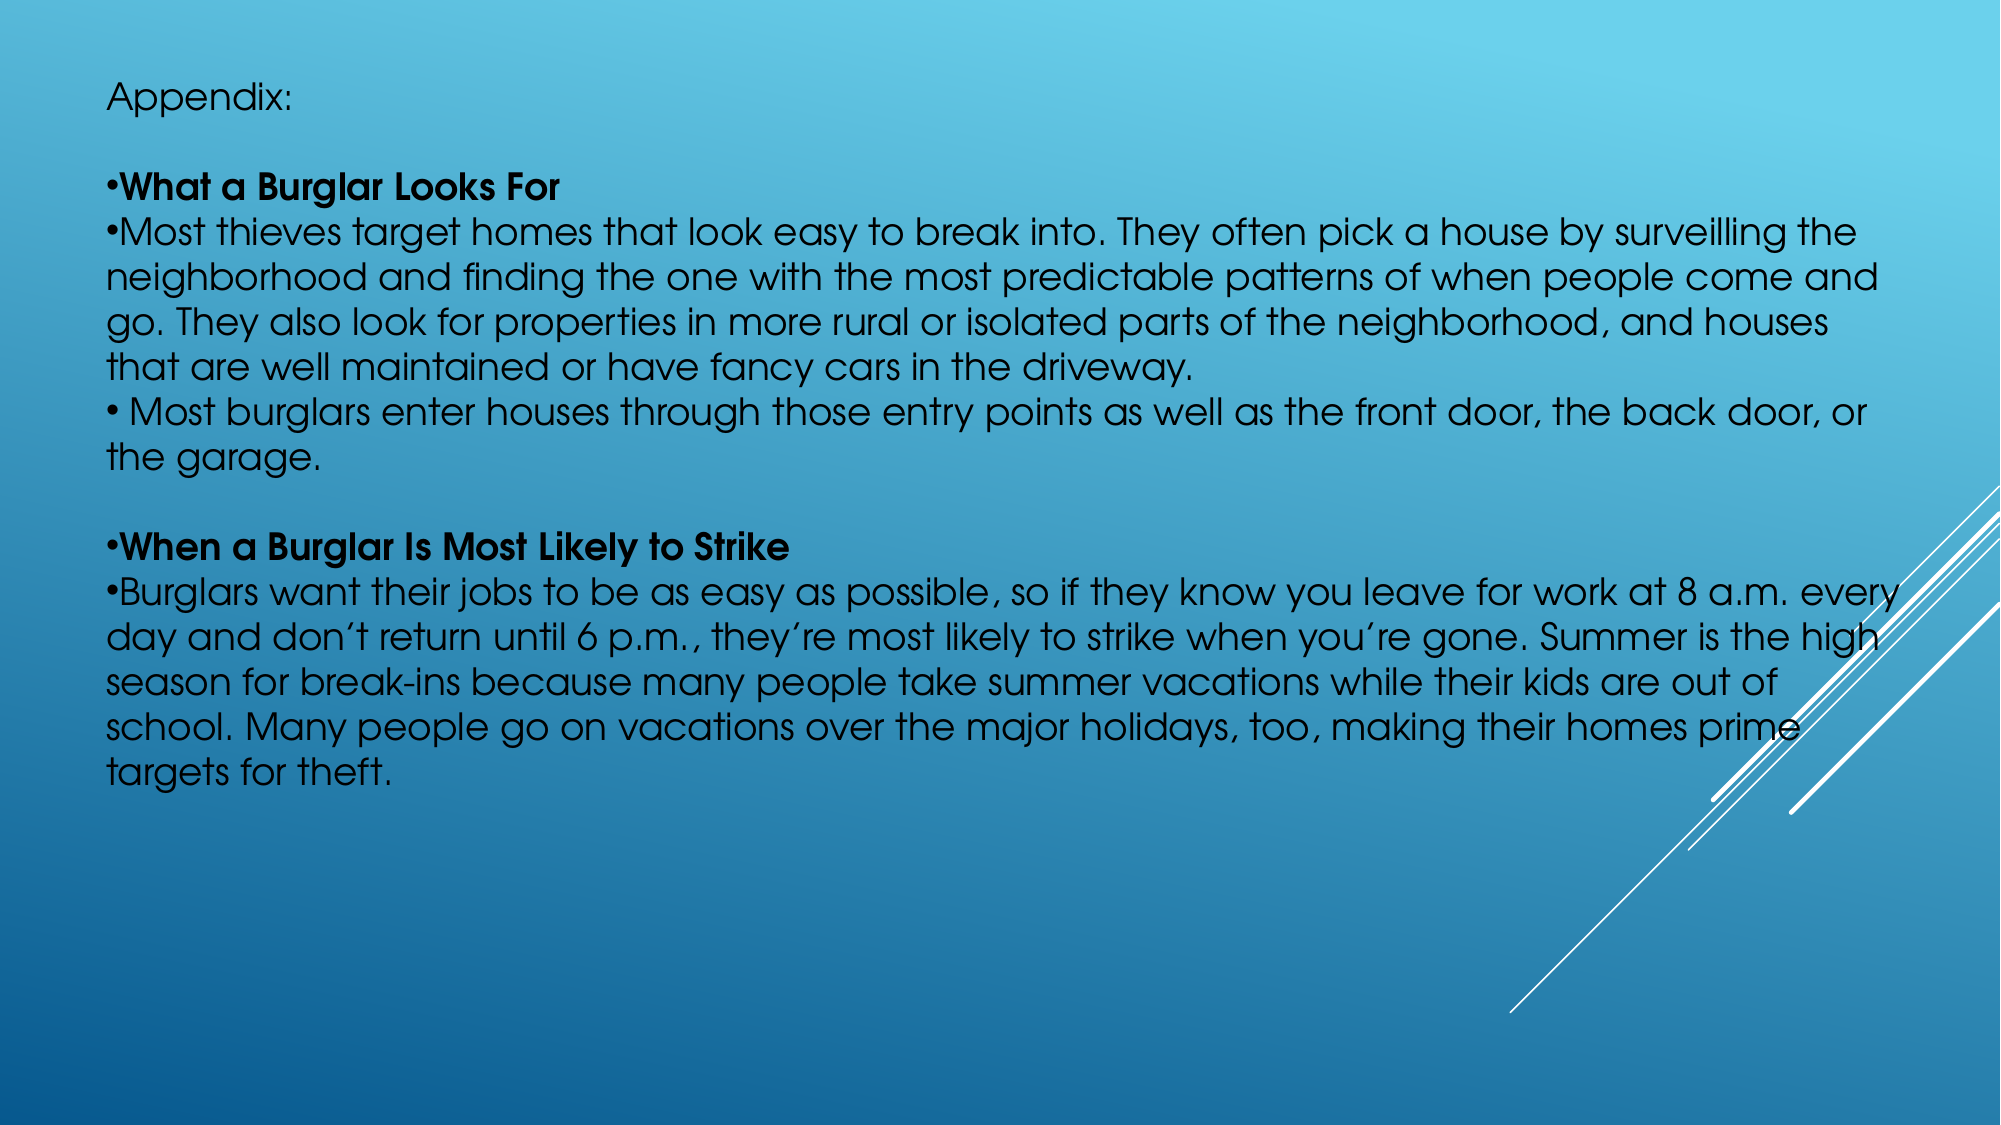

Appendix:

What a Burglar Looks For
Most thieves target homes that look easy to break into. They often pick a house by surveilling the neighborhood and finding the one with the most predictable patterns of when people come and go. They also look for properties in more rural or isolated parts of the neighborhood, and houses that are well maintained or have fancy cars in the driveway.
 Most burglars enter houses through those entry points as well as the front door, the back door, or the garage.

When a Burglar Is Most Likely to Strike
Burglars want their jobs to be as easy as possible, so if they know you leave for work at 8 a.m. every day and don’t return until 6 p.m., they’re most likely to strike when you’re gone. Summer is the high season for break-ins because many people take summer vacations while their kids are out of school. Many people go on vacations over the major holidays, too, making their homes prime targets for theft.